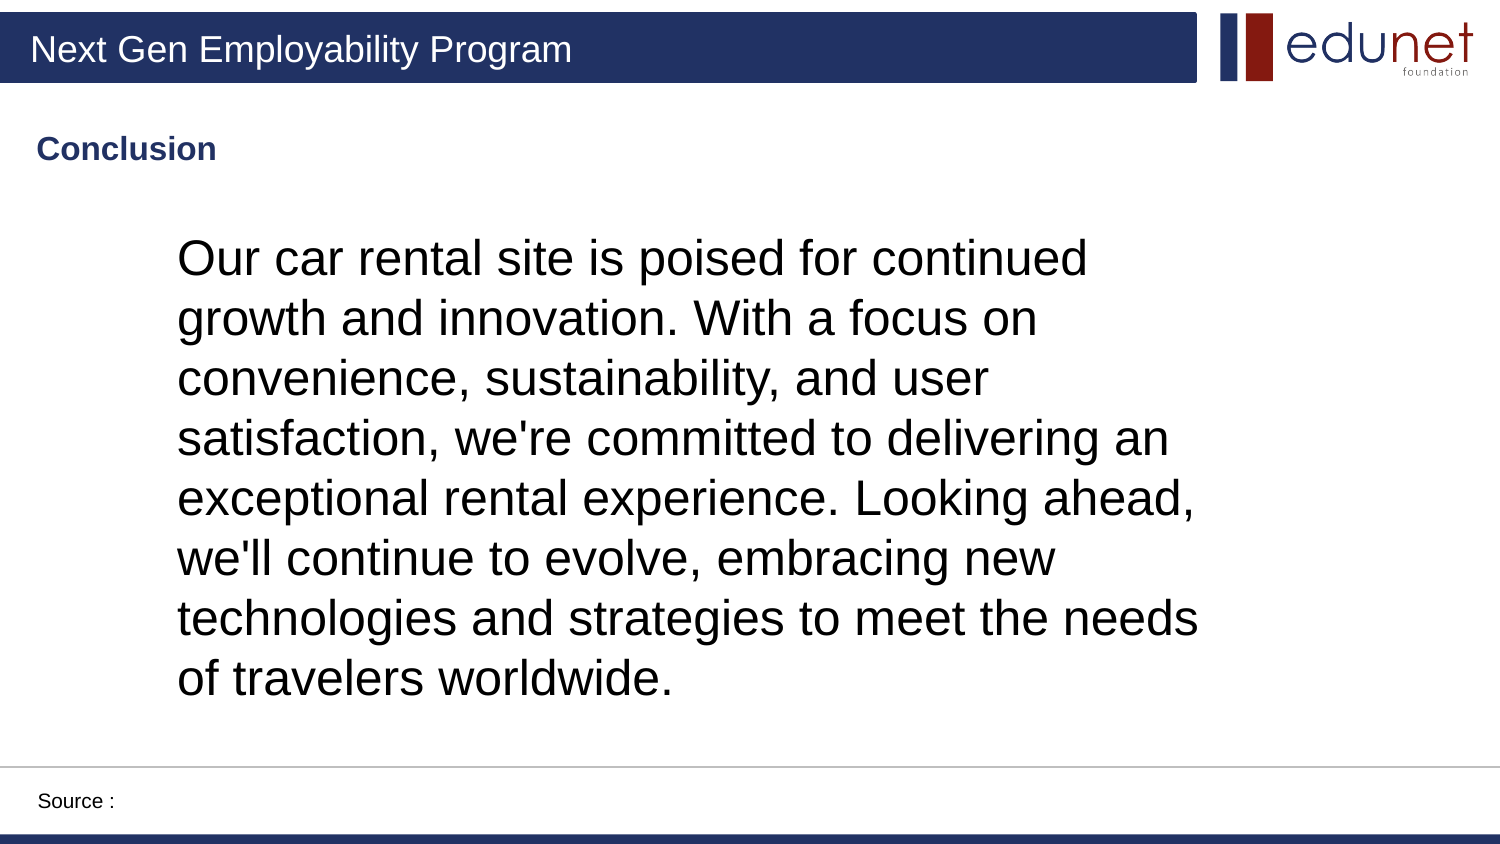

Conclusion
Our car rental site is poised for continued growth and innovation. With a focus on convenience, sustainability, and user satisfaction, we're committed to delivering an exceptional rental experience. Looking ahead, we'll continue to evolve, embracing new technologies and strategies to meet the needs of travelers worldwide.
Source :